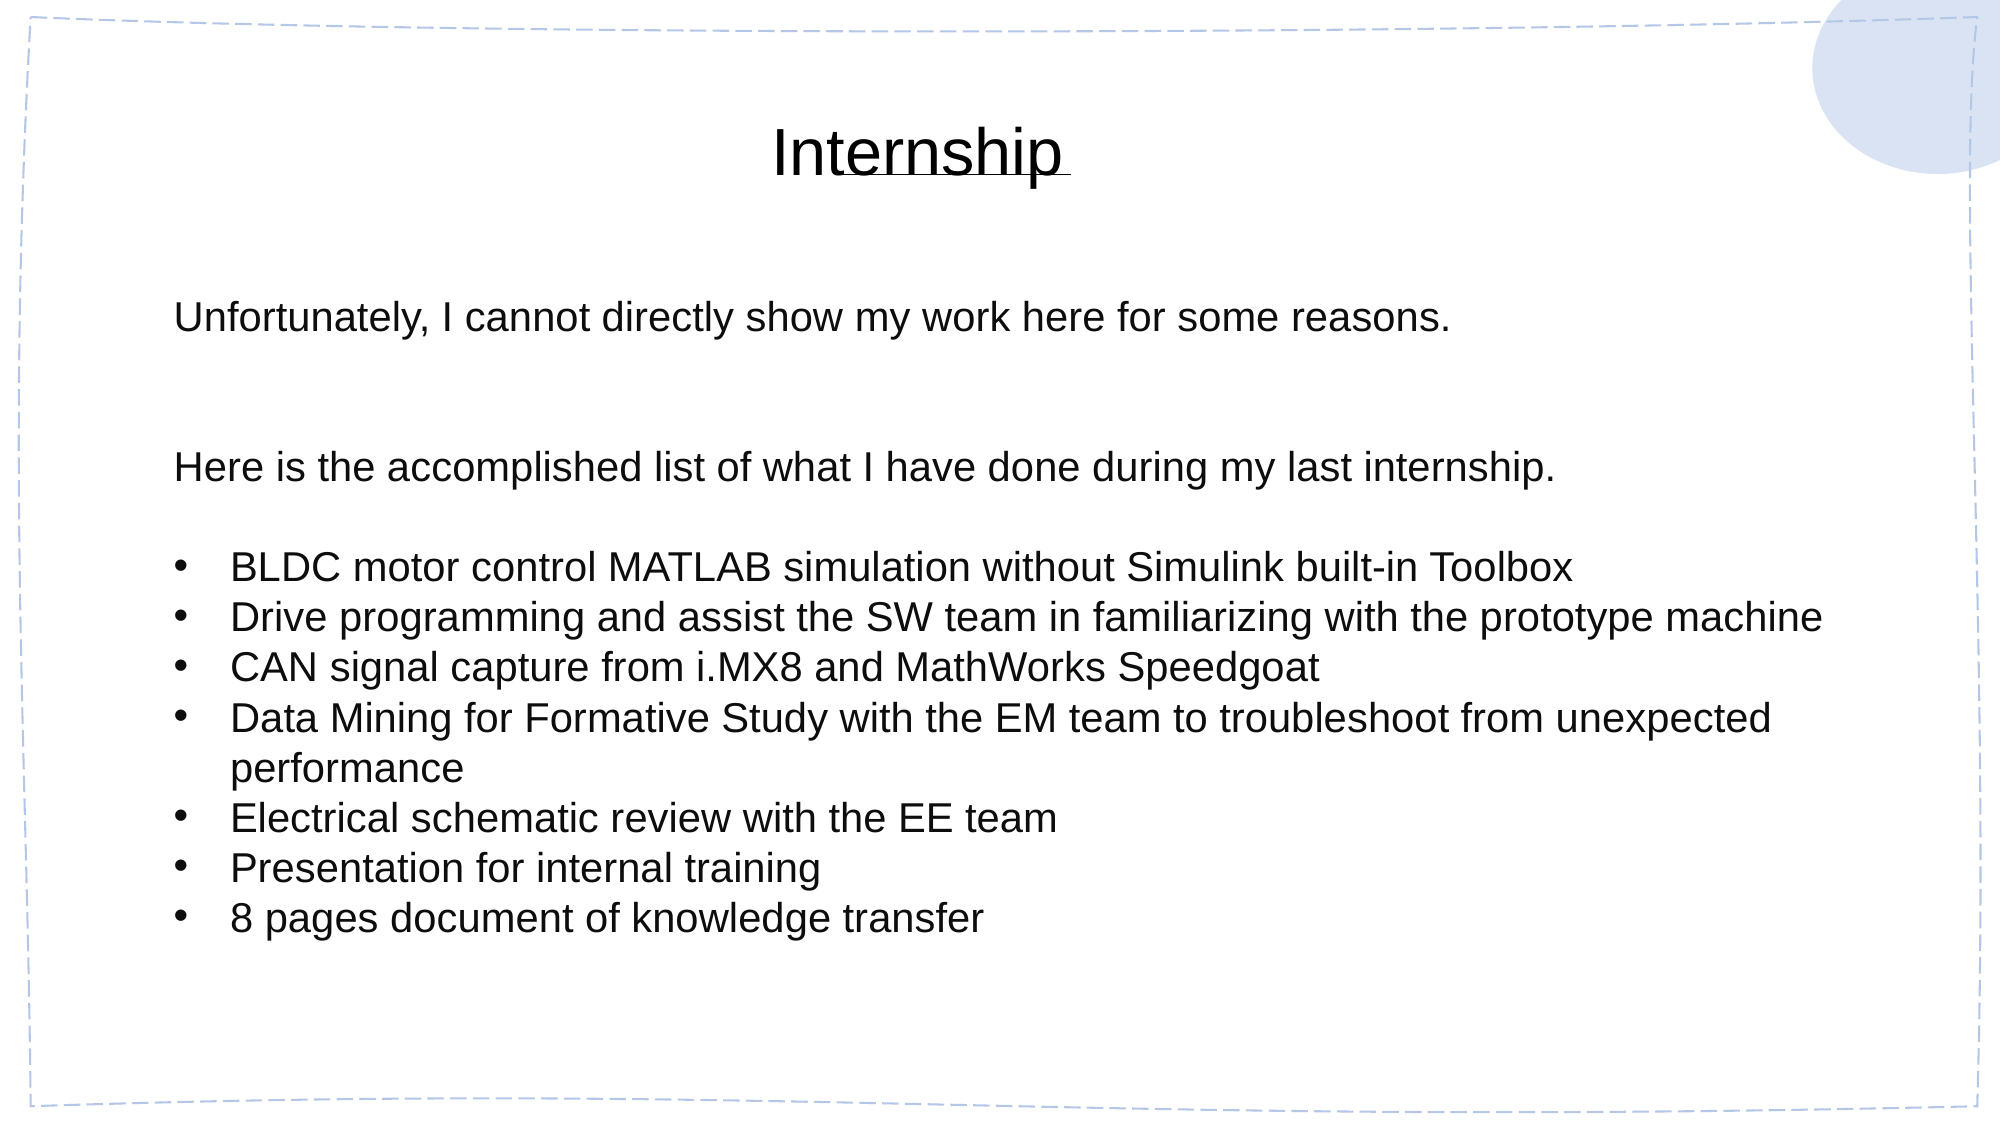

Internship
Unfortunately, I cannot directly show my work here for some reasons.

Here is the accomplished list of what I have done during my last internship.

BLDC motor control MATLAB simulation without Simulink built-in Toolbox
Drive programming and assist the SW team in familiarizing with the prototype machine
CAN signal capture from i.MX8 and MathWorks Speedgoat
Data Mining for Formative Study with the EM team to troubleshoot from unexpected performance
Electrical schematic review with the EE team
Presentation for internal training
8 pages document of knowledge transfer